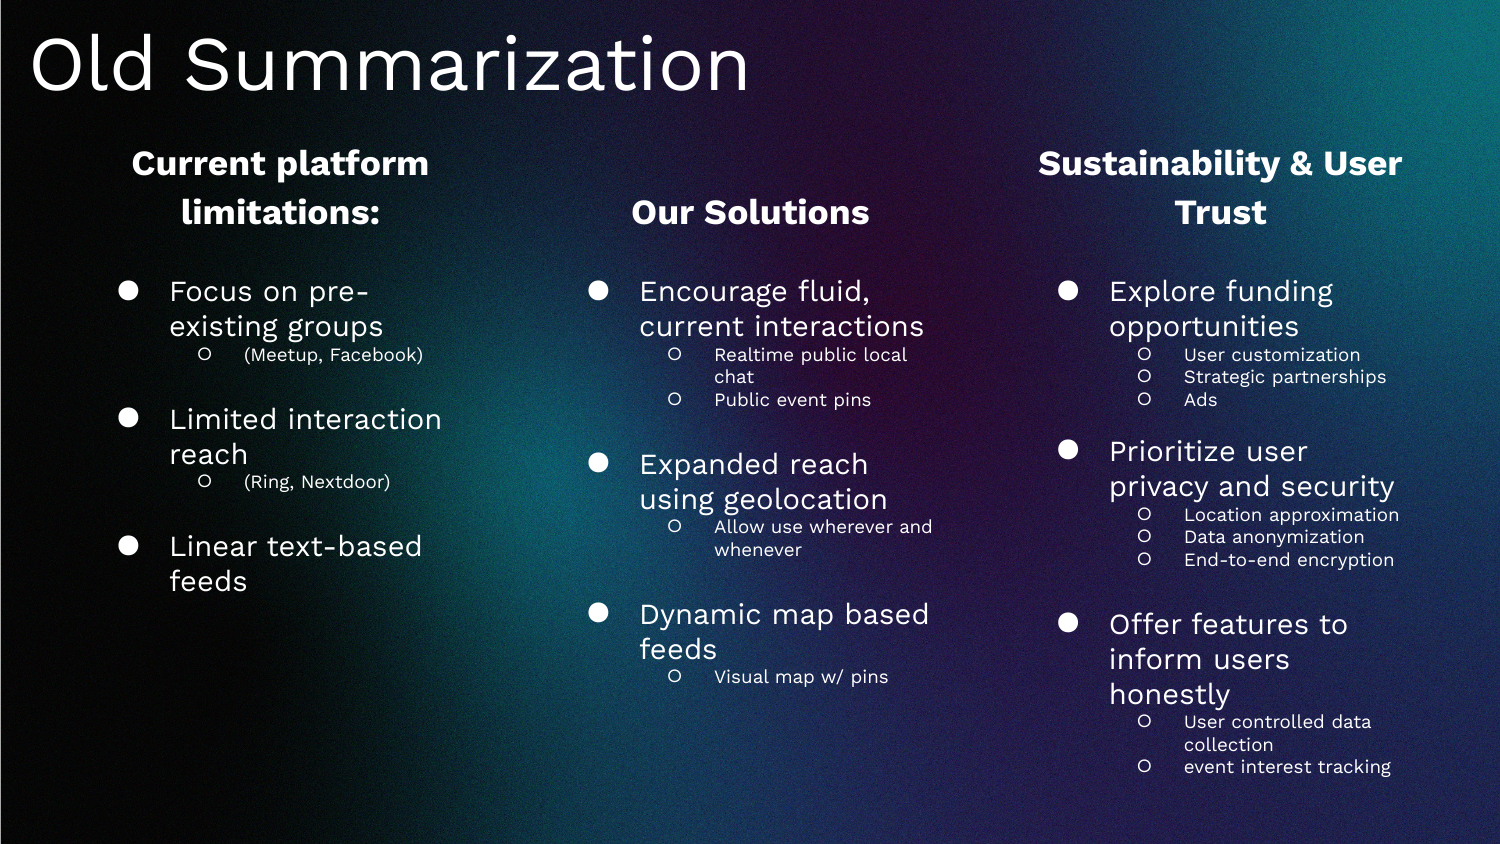

# Old Summarization
Current platform limitations:
Our Solutions
Sustainability & User Trust
Focus on pre-existing groups
(Meetup, Facebook)

Limited interaction reach
(Ring, Nextdoor)

Linear text-based feeds
Encourage fluid, current interactions
Realtime public local chat
Public event pins

Expanded reach using geolocation
Allow use wherever and whenever

Dynamic map based feeds
Visual map w/ pins
Explore funding opportunities
User customization
Strategic partnerships
Ads

Prioritize user privacy and security
Location approximation
Data anonymization
End-to-end encryption

Offer features to inform users honestly
User controlled data collection
event interest tracking